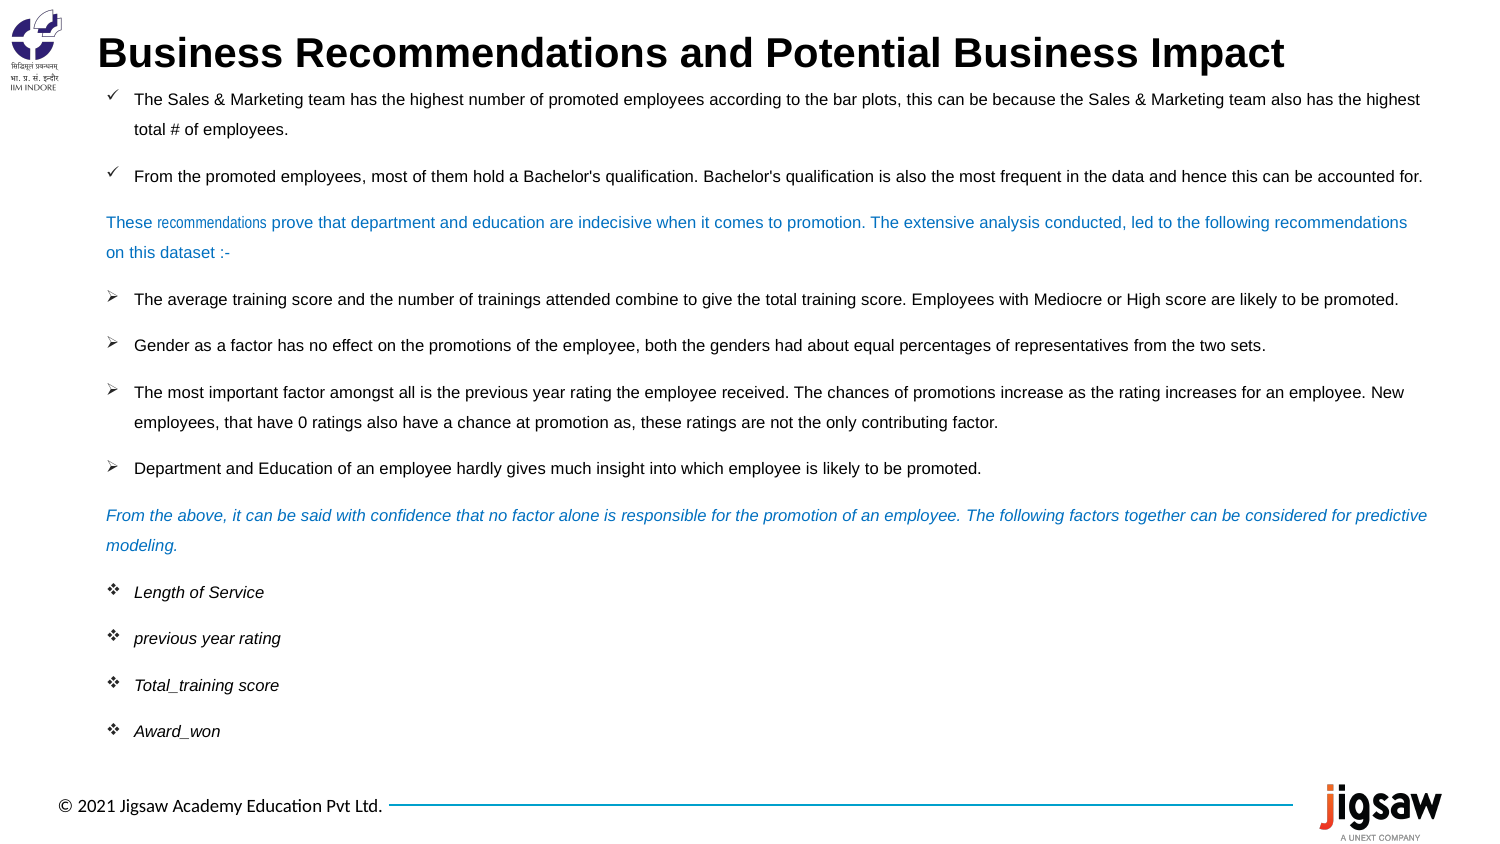

Business Recommendations and Potential Business Impact
The Sales & Marketing team has the highest number of promoted employees according to the bar plots, this can be because the Sales & Marketing team also has the highest total # of employees.
From the promoted employees, most of them hold a Bachelor's qualification. Bachelor's qualification is also the most frequent in the data and hence this can be accounted for.
These recommendations prove that department and education are indecisive when it comes to promotion. The extensive analysis conducted, led to the following recommendations on this dataset :-
The average training score and the number of trainings attended combine to give the total training score. Employees with Mediocre or High score are likely to be promoted.
Gender as a factor has no effect on the promotions of the employee, both the genders had about equal percentages of representatives from the two sets.
The most important factor amongst all is the previous year rating the employee received. The chances of promotions increase as the rating increases for an employee. New employees, that have 0 ratings also have a chance at promotion as, these ratings are not the only contributing factor.
Department and Education of an employee hardly gives much insight into which employee is likely to be promoted.
From the above, it can be said with confidence that no factor alone is responsible for the promotion of an employee. The following factors together can be considered for predictive modeling.
Length of Service
previous year rating
Total_training score
Award_won